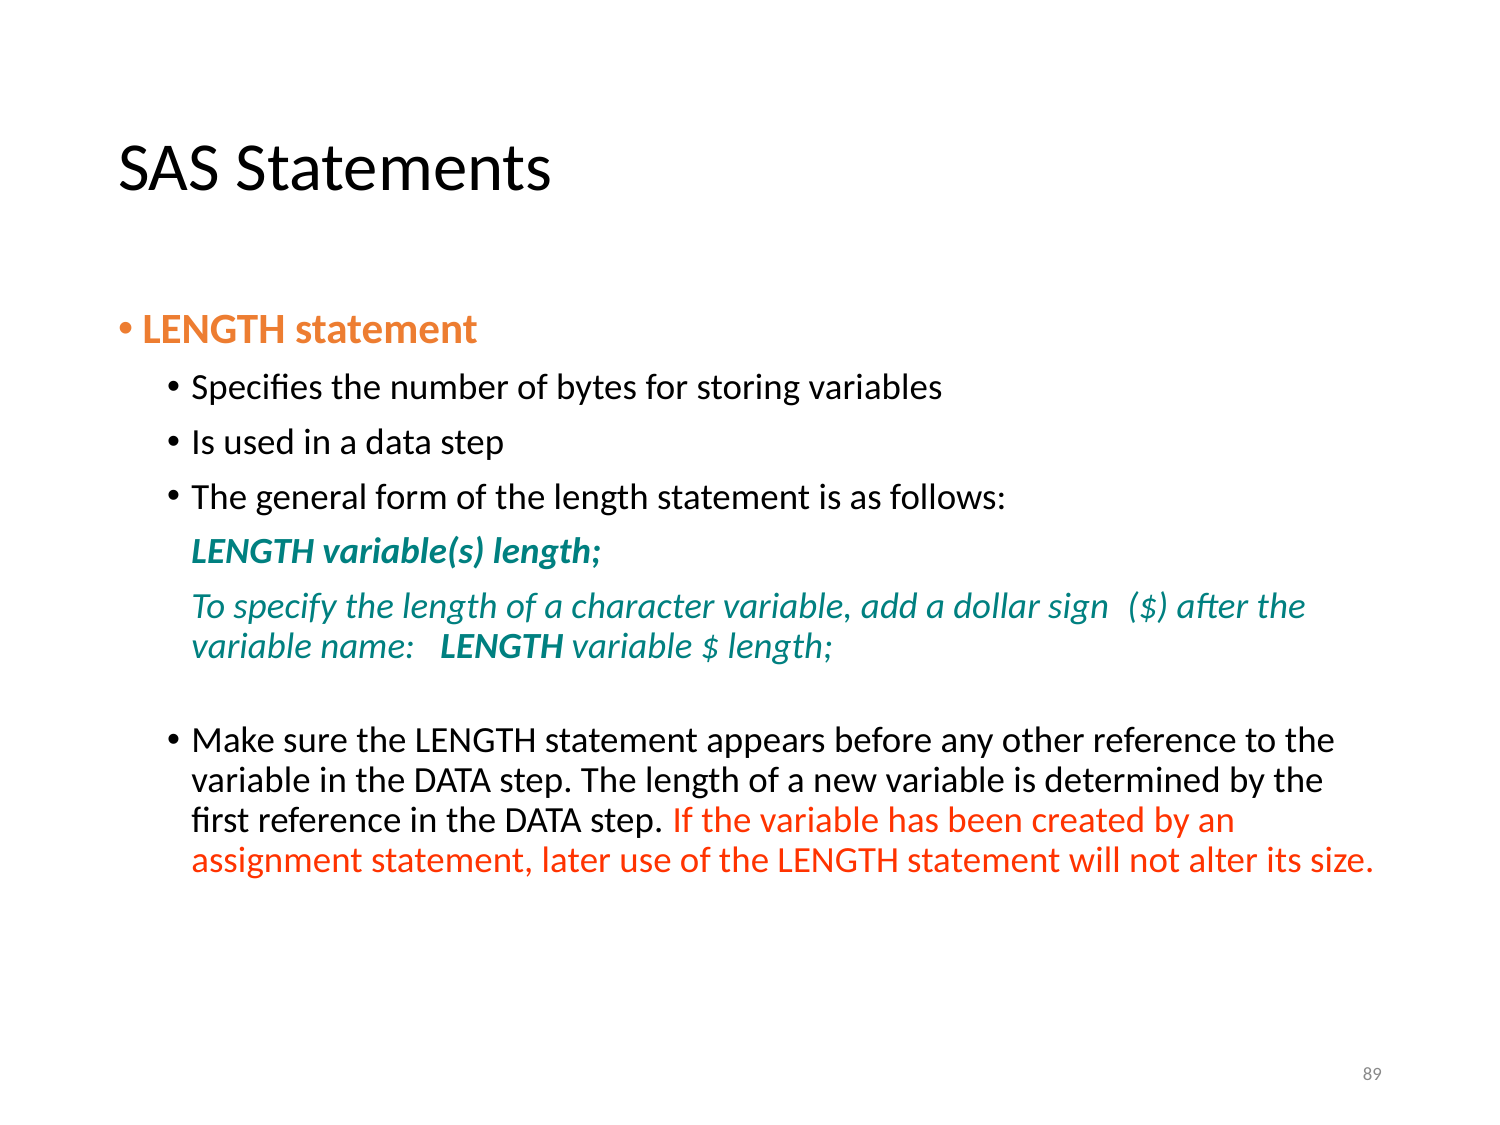

# SAS Statements
LENGTH statement
Specifies the number of bytes for storing variables
Is used in a data step
The general form of the length statement is as follows:
		LENGTH variable(s) length;
	To specify the length of a character variable, add a dollar sign  ($) after the variable name:   LENGTH variable $ length;
Make sure the LENGTH statement appears before any other reference to the variable in the DATA step. The length of a new variable is determined by the first reference in the DATA step. If the variable has been created by an assignment statement, later use of the LENGTH statement will not alter its size.

89